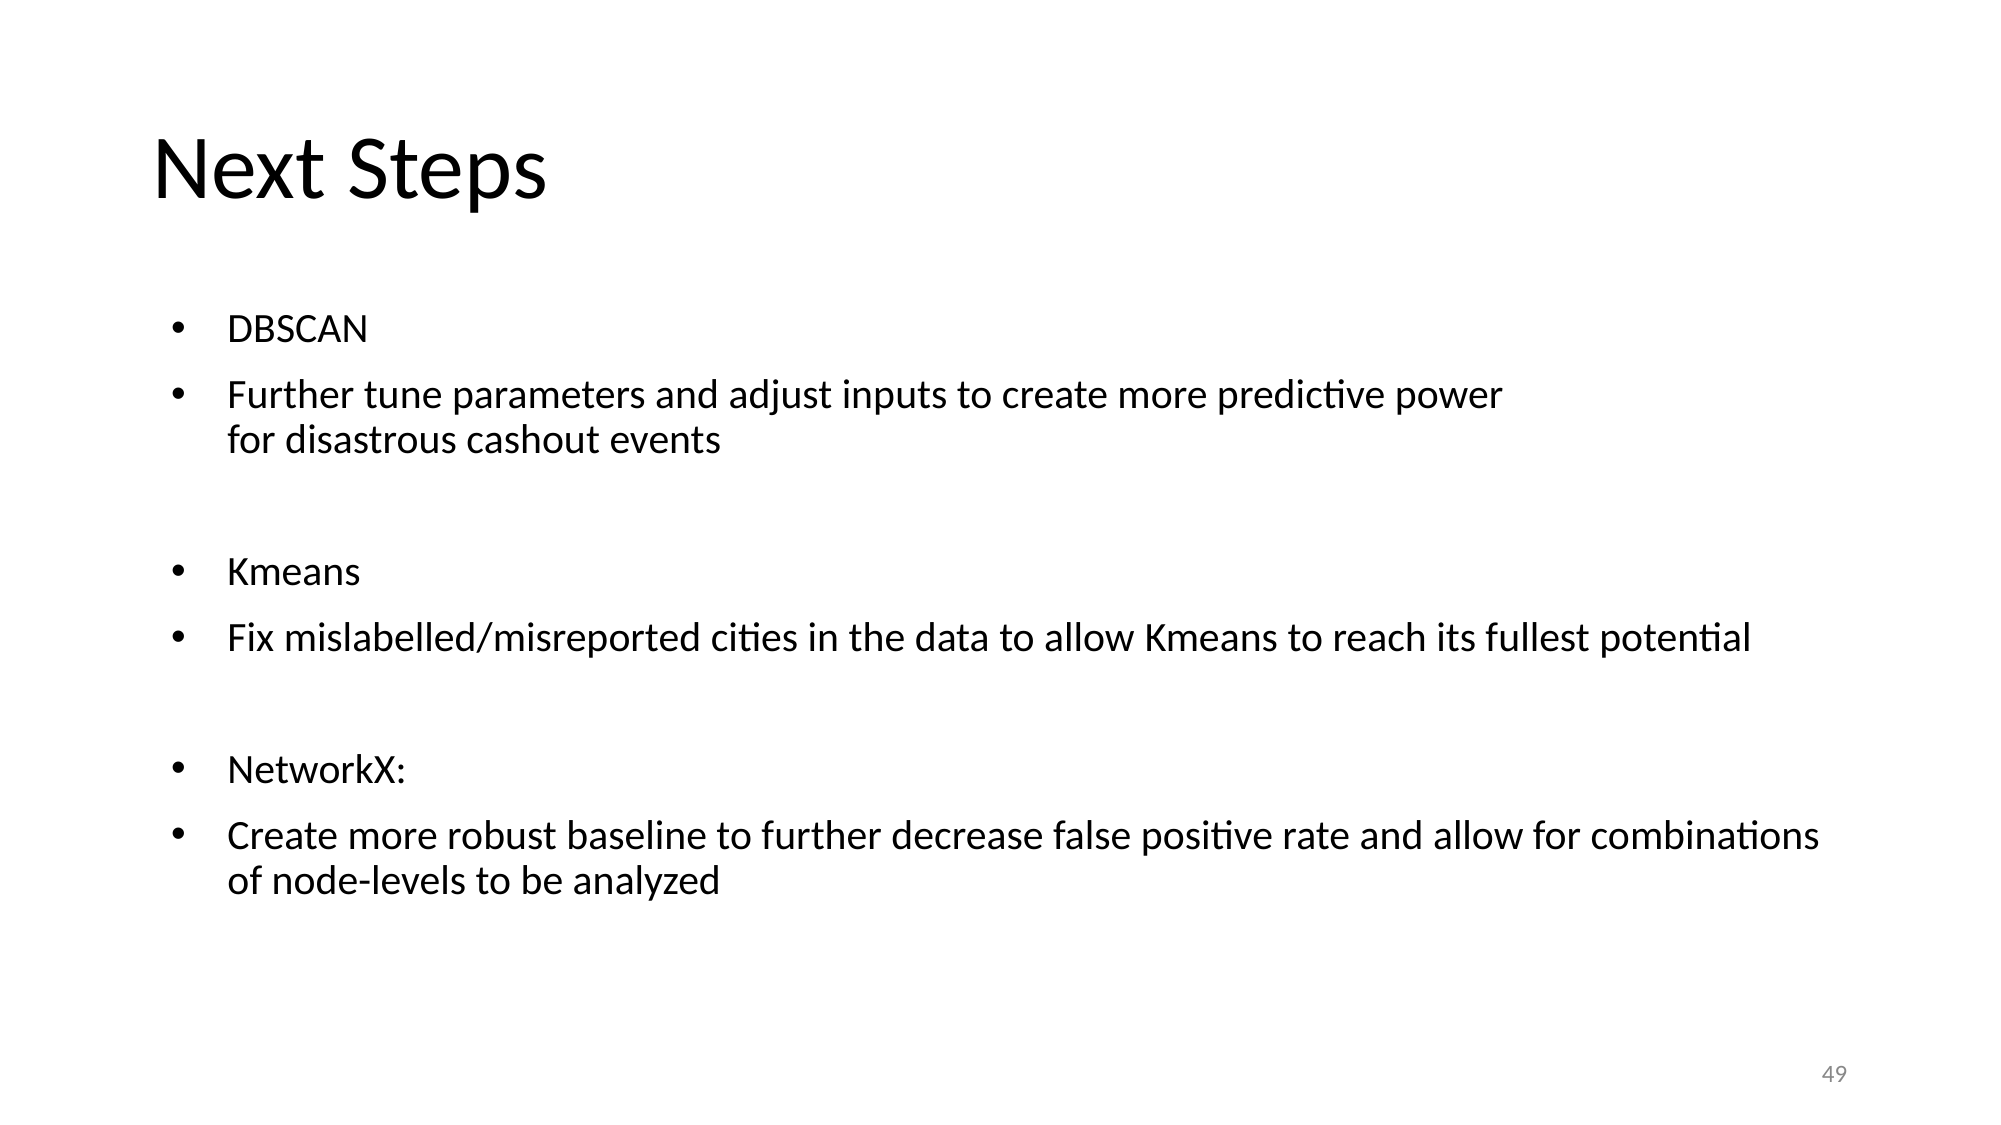

Next Steps
DBSCAN
Further tune parameters and adjust inputs to create more predictive power for disastrous cashout events

Kmeans
Fix mislabelled/misreported cities in the data to allow Kmeans to reach its fullest potential

NetworkX:
Create more robust baseline to further decrease false positive rate and allow for combinations of node-levels to be analyzed

49